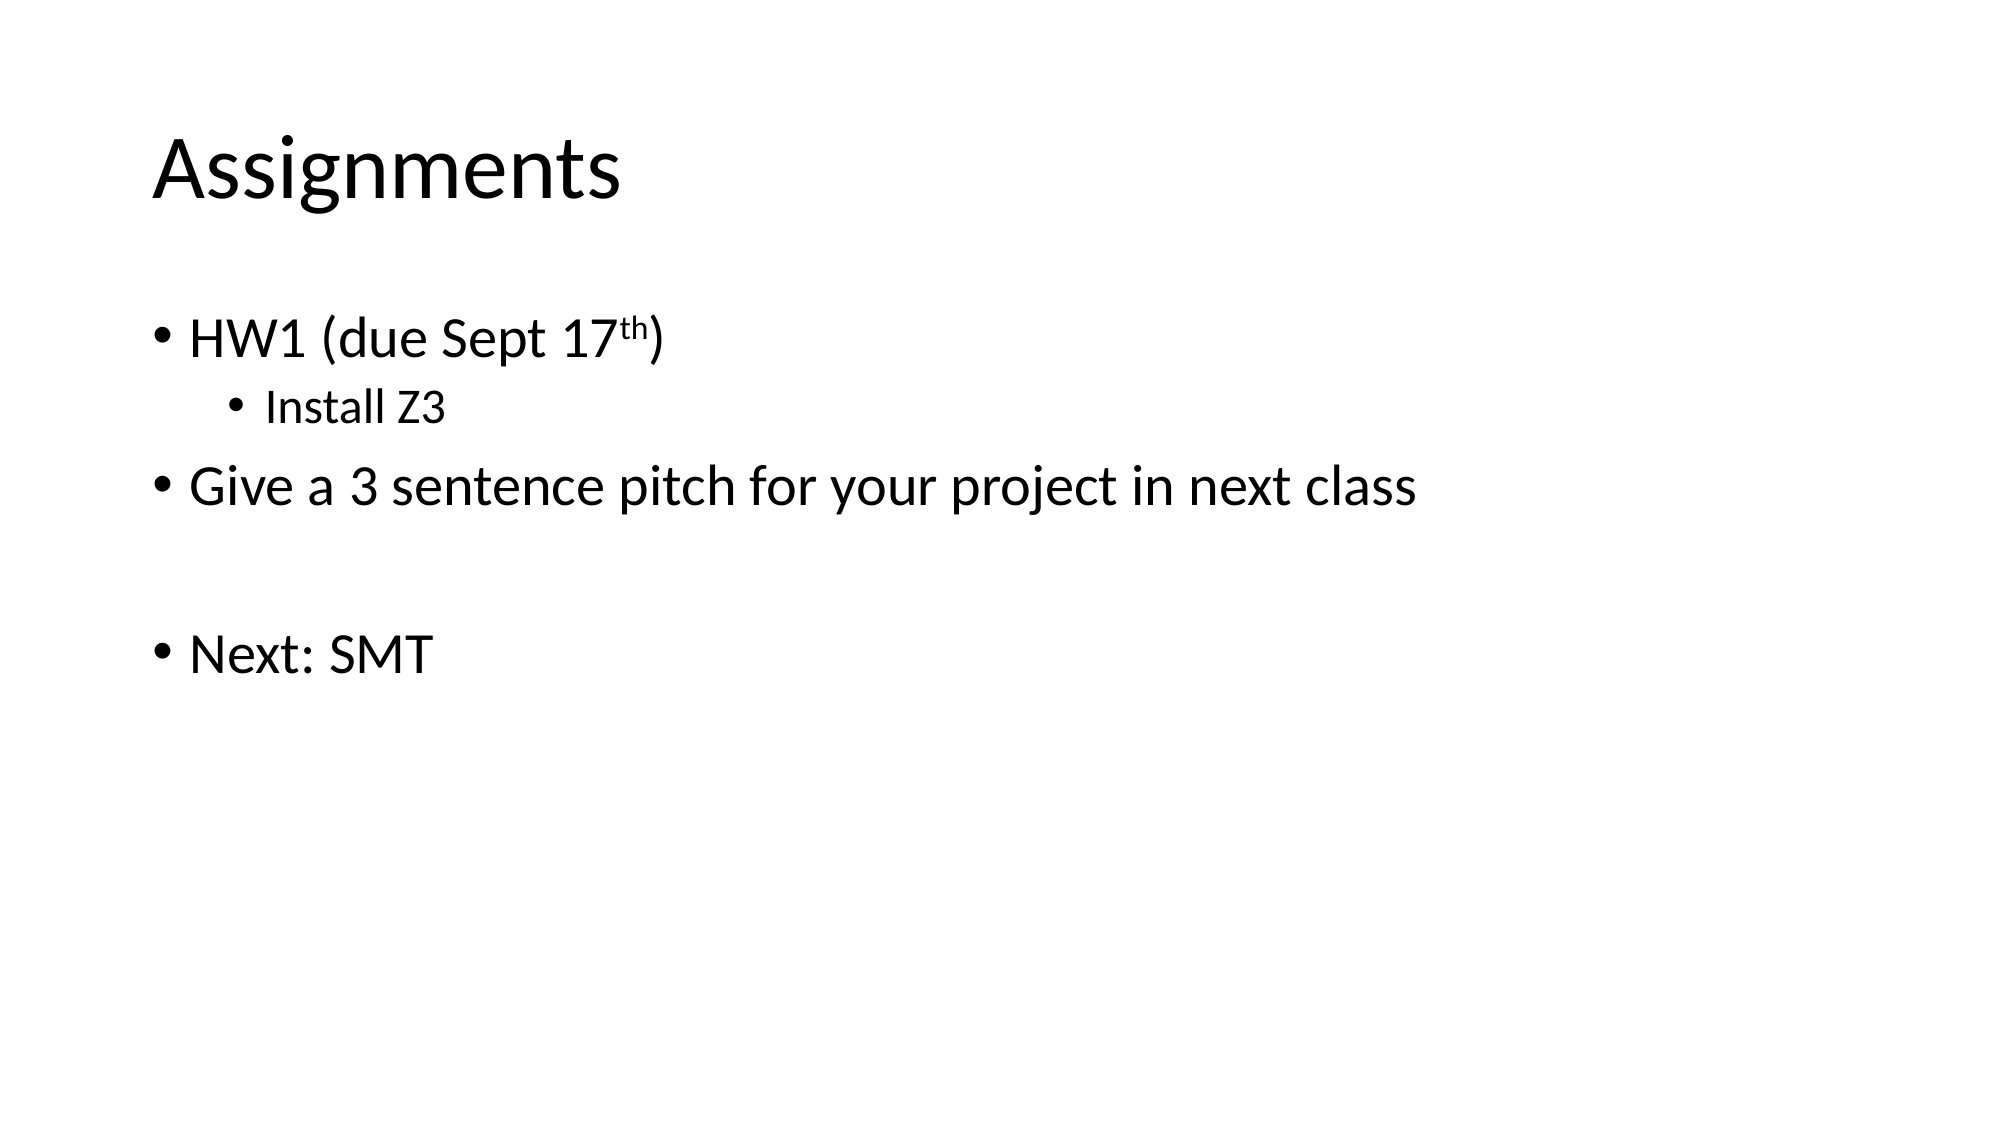

# Assignments
HW1 (due Sept 17th)
Install Z3
Give a 3 sentence pitch for your project in next class

Next: SMT